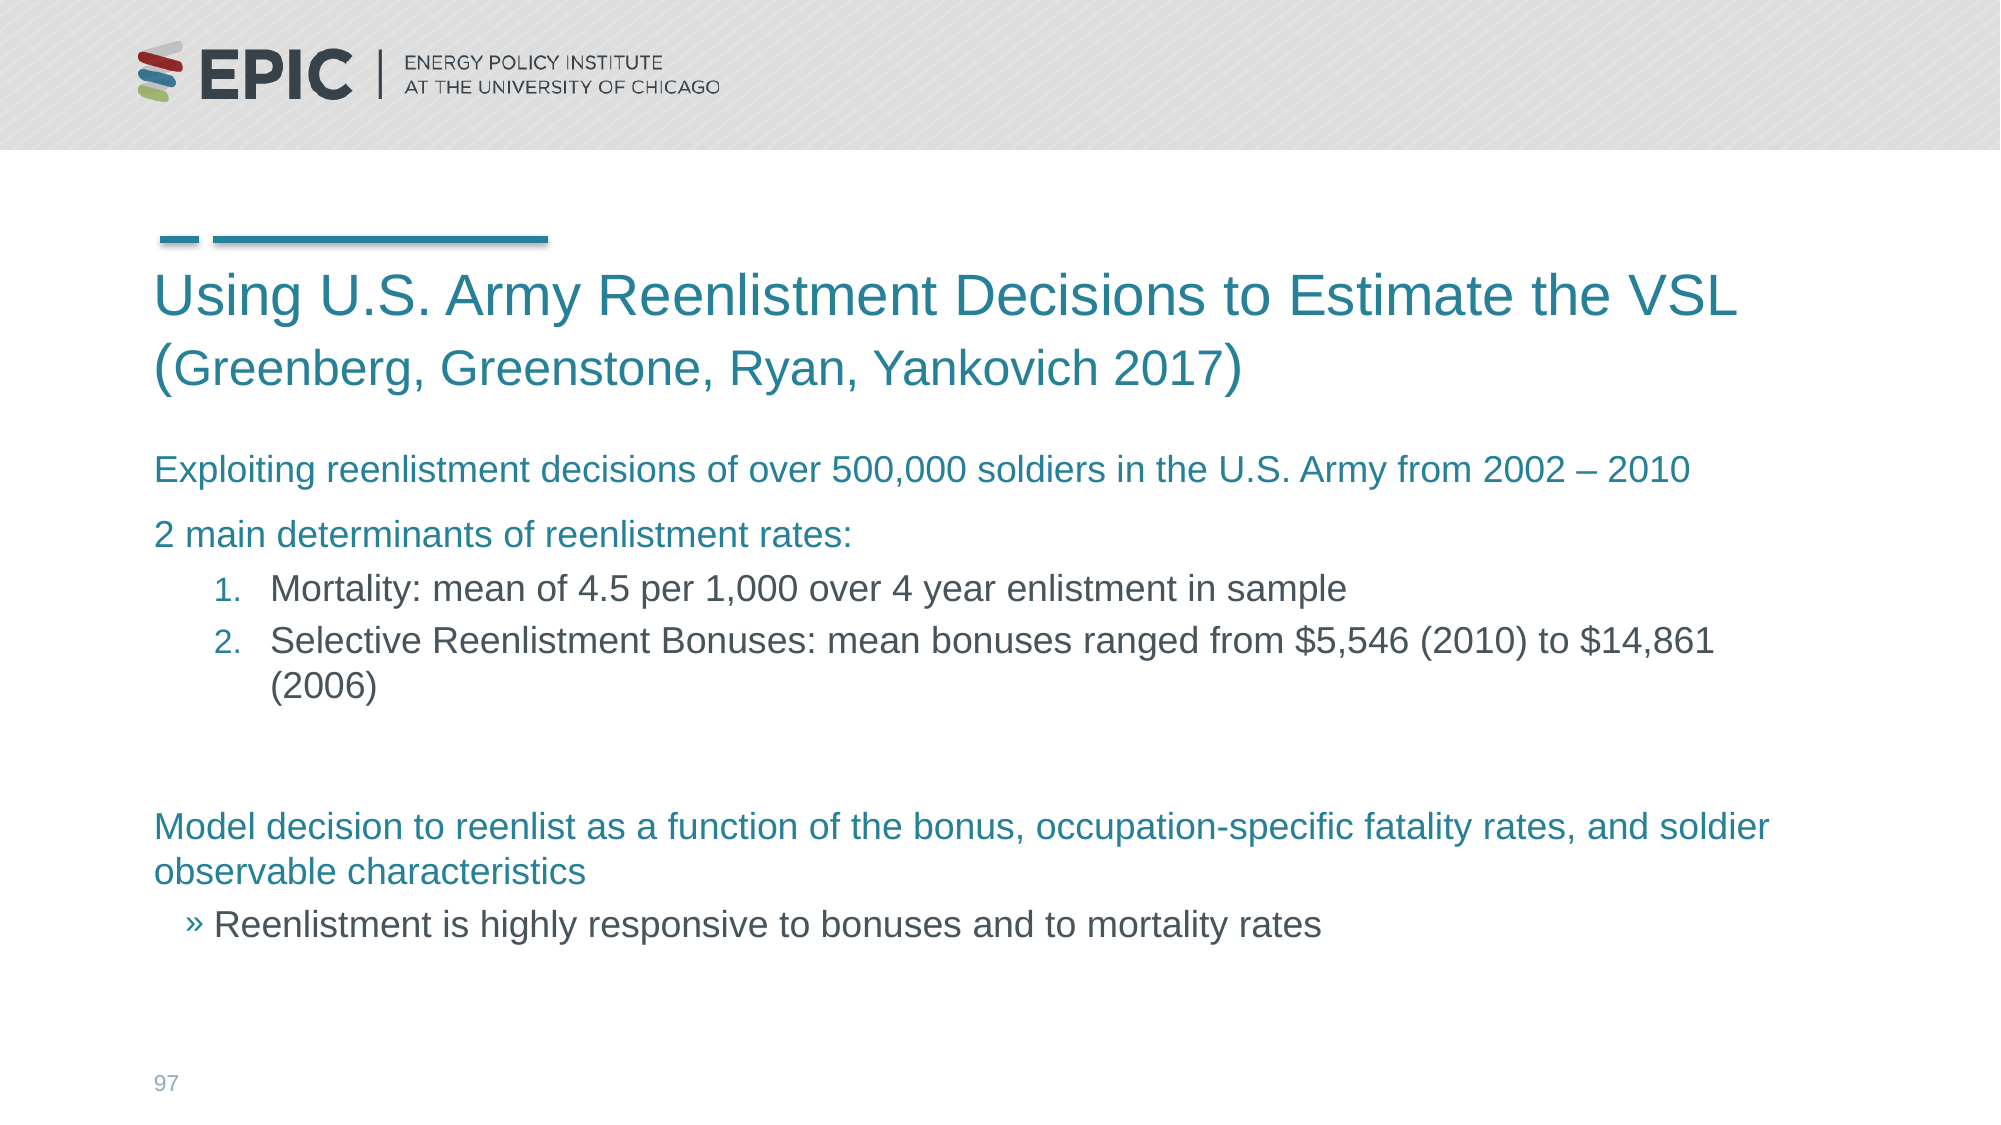

# Using U.S. Army Reenlistment Decisions to Estimate the VSL (Greenberg, Greenstone, Ryan, Yankovich 2017)
Exploiting reenlistment decisions of over 500,000 soldiers in the U.S. Army from 2002 – 2010
2 main determinants of reenlistment rates:
Mortality: mean of 4.5 per 1,000 over 4 year enlistment in sample
Selective Reenlistment Bonuses: mean bonuses ranged from $5,546 (2010) to $14,861 (2006)

Model decision to reenlist as a function of the bonus, occupation-specific fatality rates, and soldier observable characteristics
Reenlistment is highly responsive to bonuses and to mortality rates
97